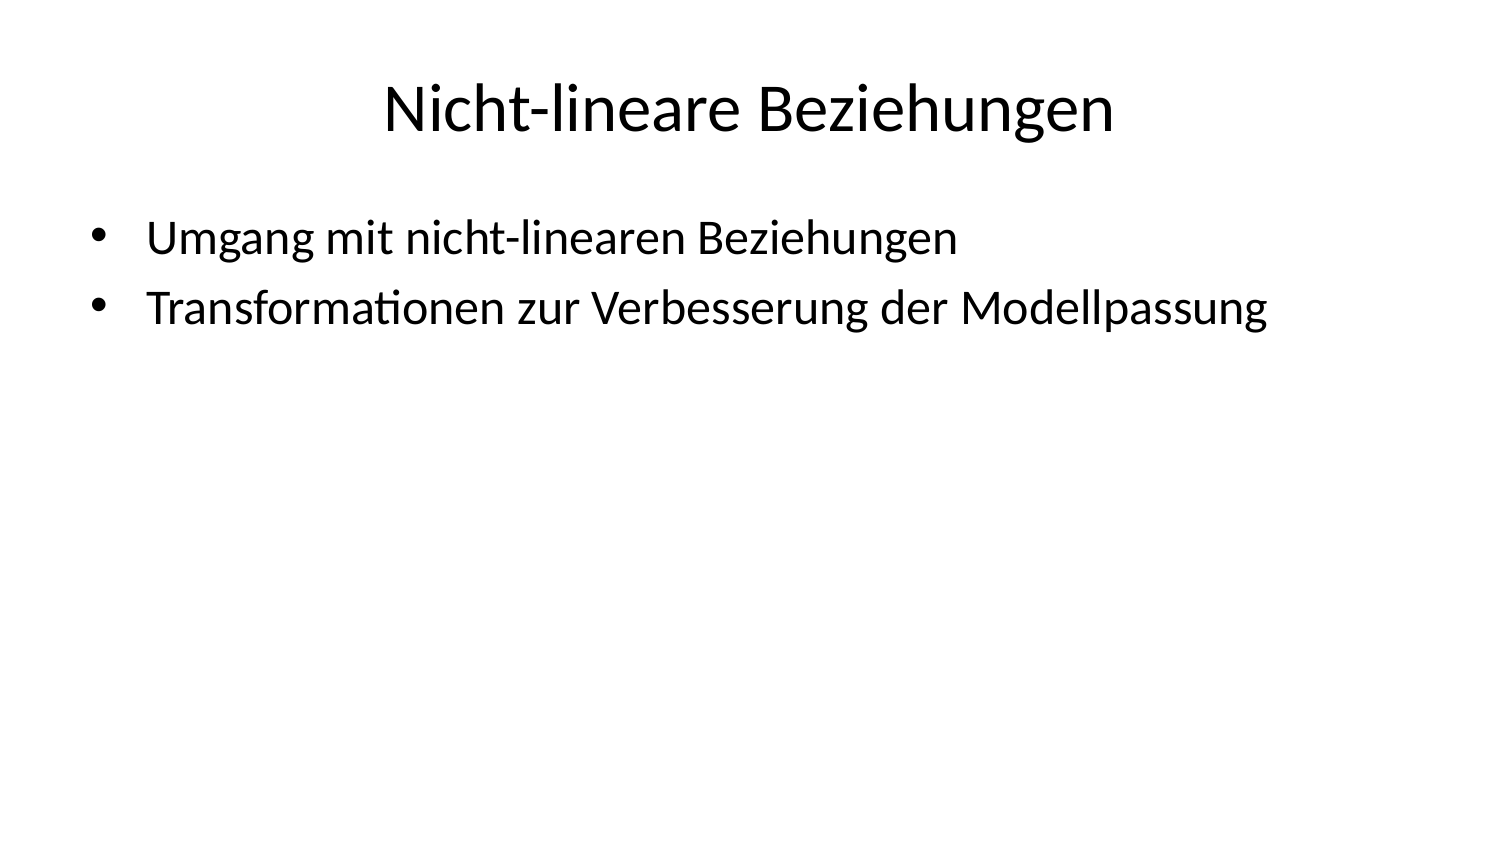

# Nicht-lineare Beziehungen
Umgang mit nicht-linearen Beziehungen
Transformationen zur Verbesserung der Modellpassung